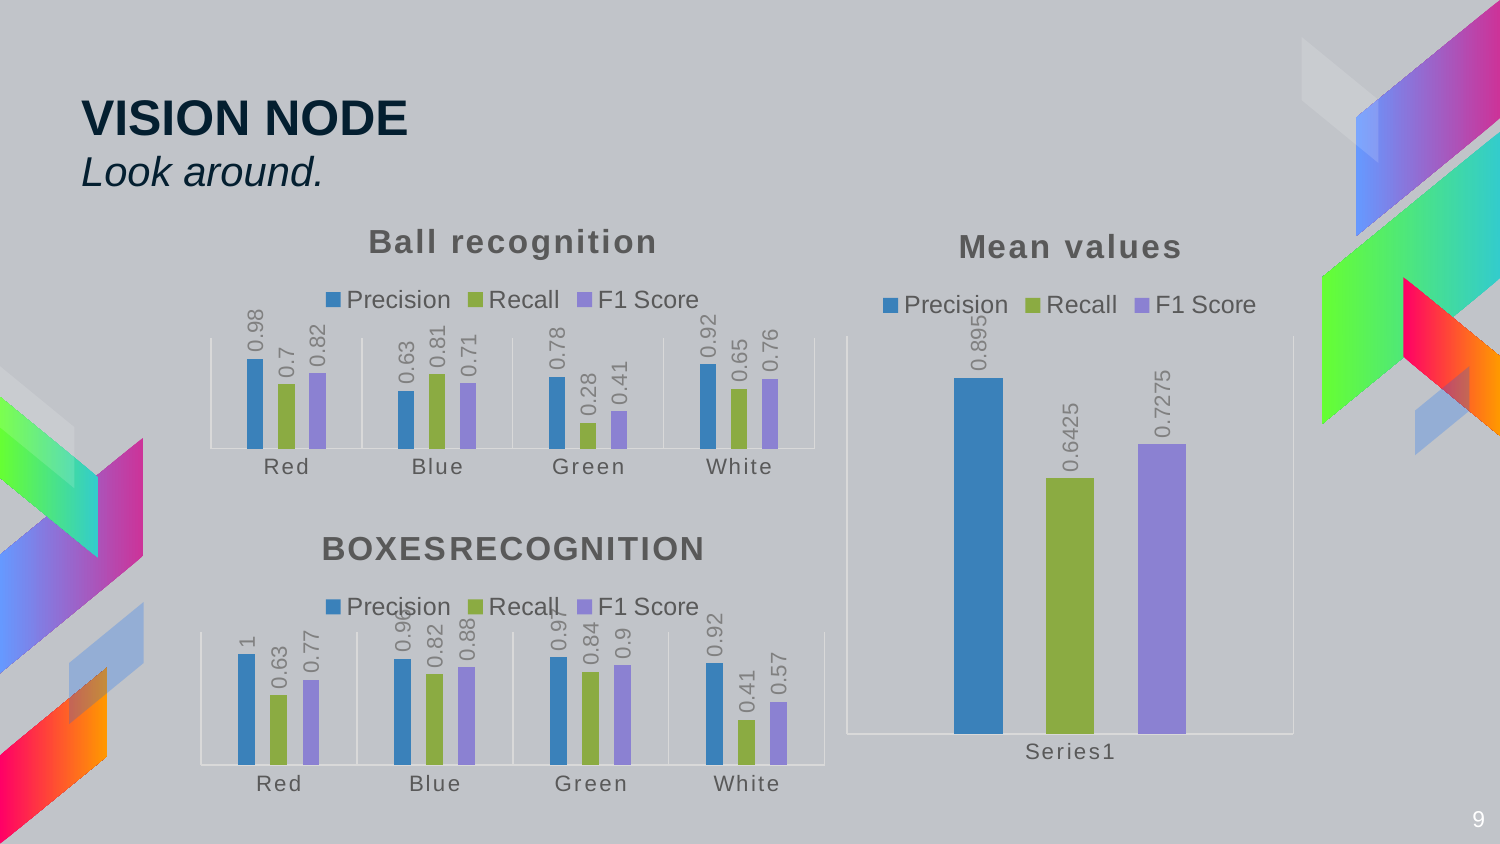

VISION NODE
Look around.

### Chart: Ball recognition

| Category | Precision | Recall | F1 Score |
|---|---|---|---|
| Red | 0.98 | 0.7 | 0.82 |
| Blue | 0.63 | 0.81 | 0.71 |
| Green | 0.78 | 0.28 | 0.41 |
| White | 0.92 | 0.65 | 0.76 |

### Chart: Mean values

| Category | Precision | Recall | F1 Score |
|---|---|---|---|
|  | 0.895 | 0.6425 | 0.7275 |

### Chart: BOXES	RECOGNITION

| Category | Precision | Recall | F1 Score |
|---|---|---|---|
| Red | 1.0 | 0.63 | 0.77 |
| Blue | 0.96 | 0.82 | 0.88 |
| Green | 0.97 | 0.84 | 0.9 |
| White | 0.92 | 0.41 | 0.57 |
9